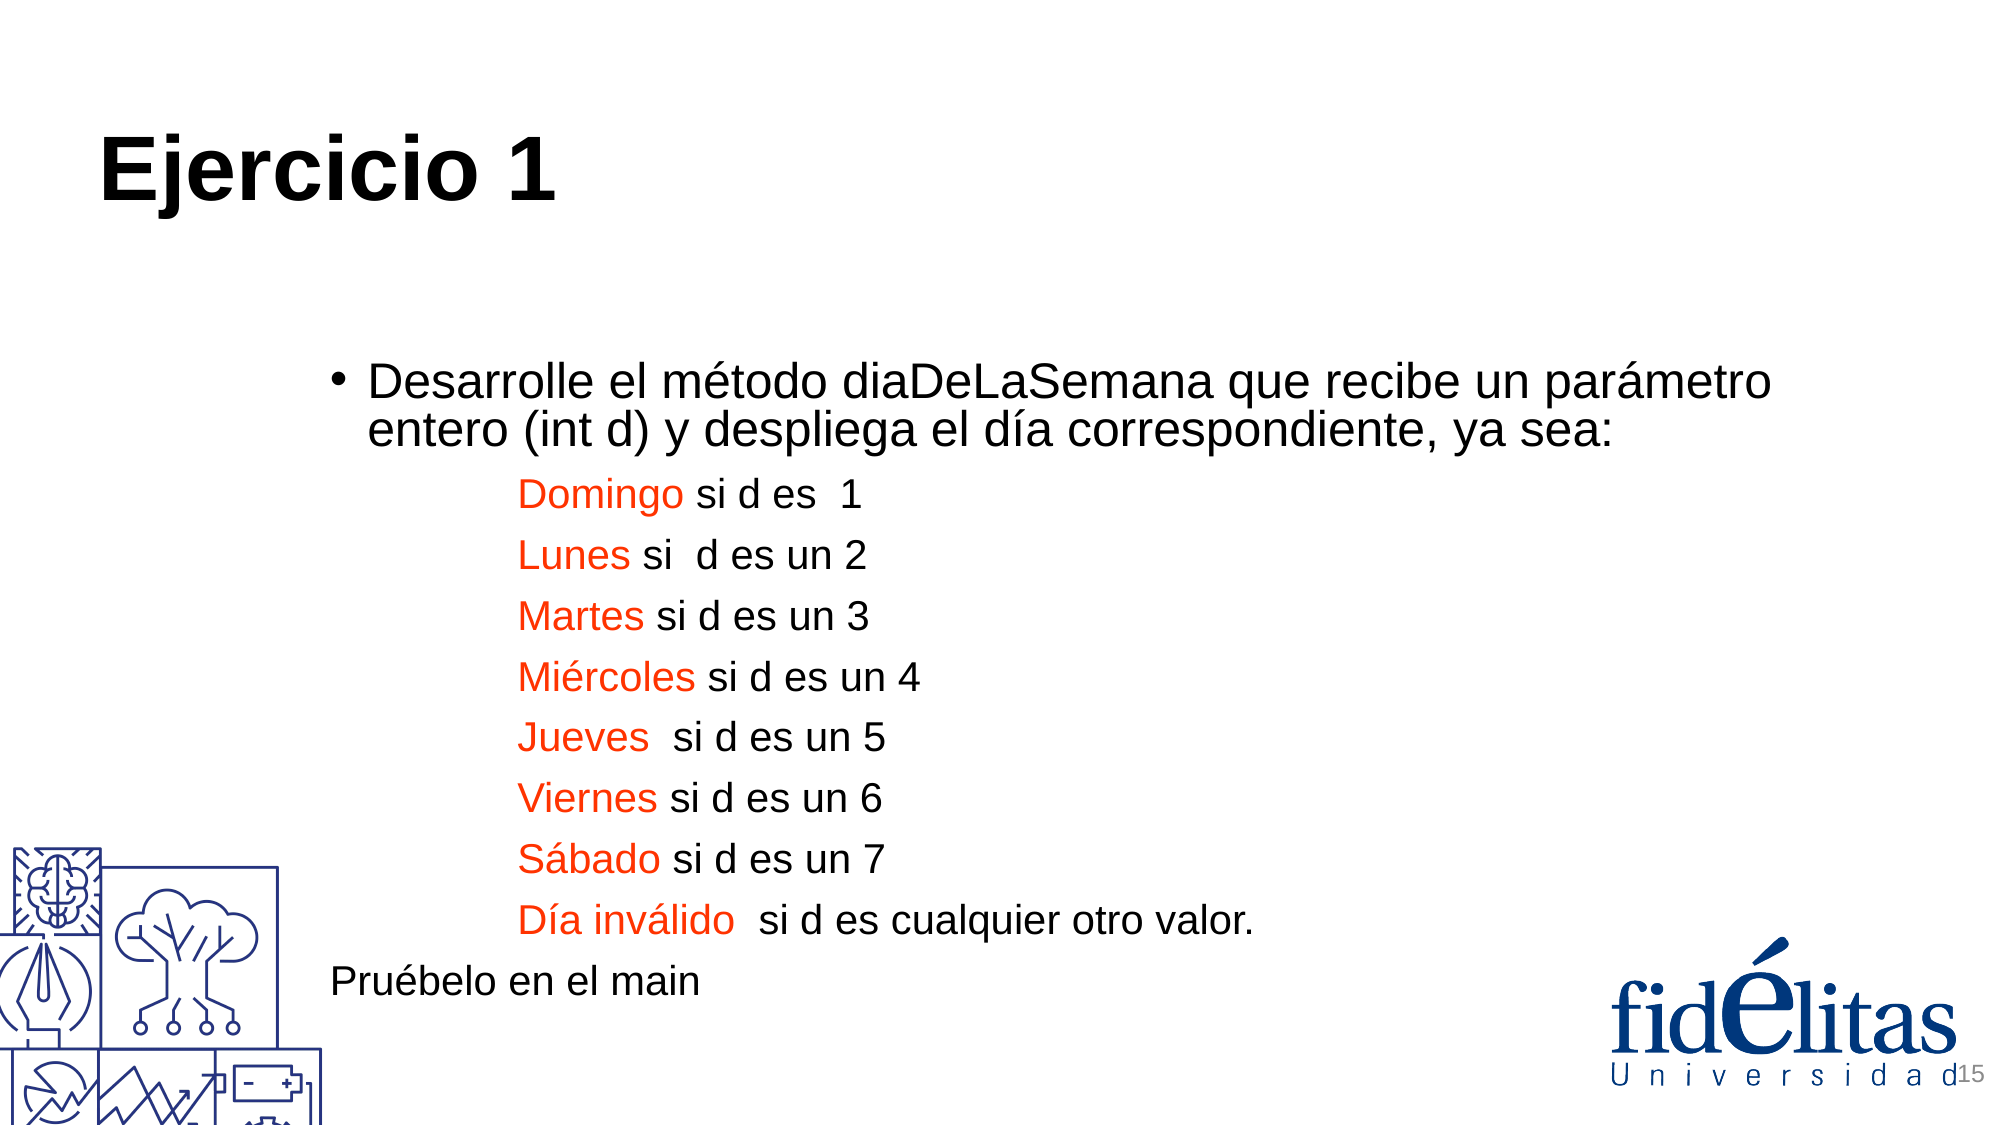

# Ejercicio 1
Desarrolle el método diaDeLaSemana que recibe un parámetro entero (int d) y despliega el día correspondiente, ya sea:
		Domingo si d es  1
		Lunes si  d es un 2
		Martes si d es un 3
		Miércoles si d es un 4
		Jueves  si d es un 5
		Viernes si d es un 6
		Sábado si d es un 7
		Día inválido  si d es cualquier otro valor.
Pruébelo en el main
15